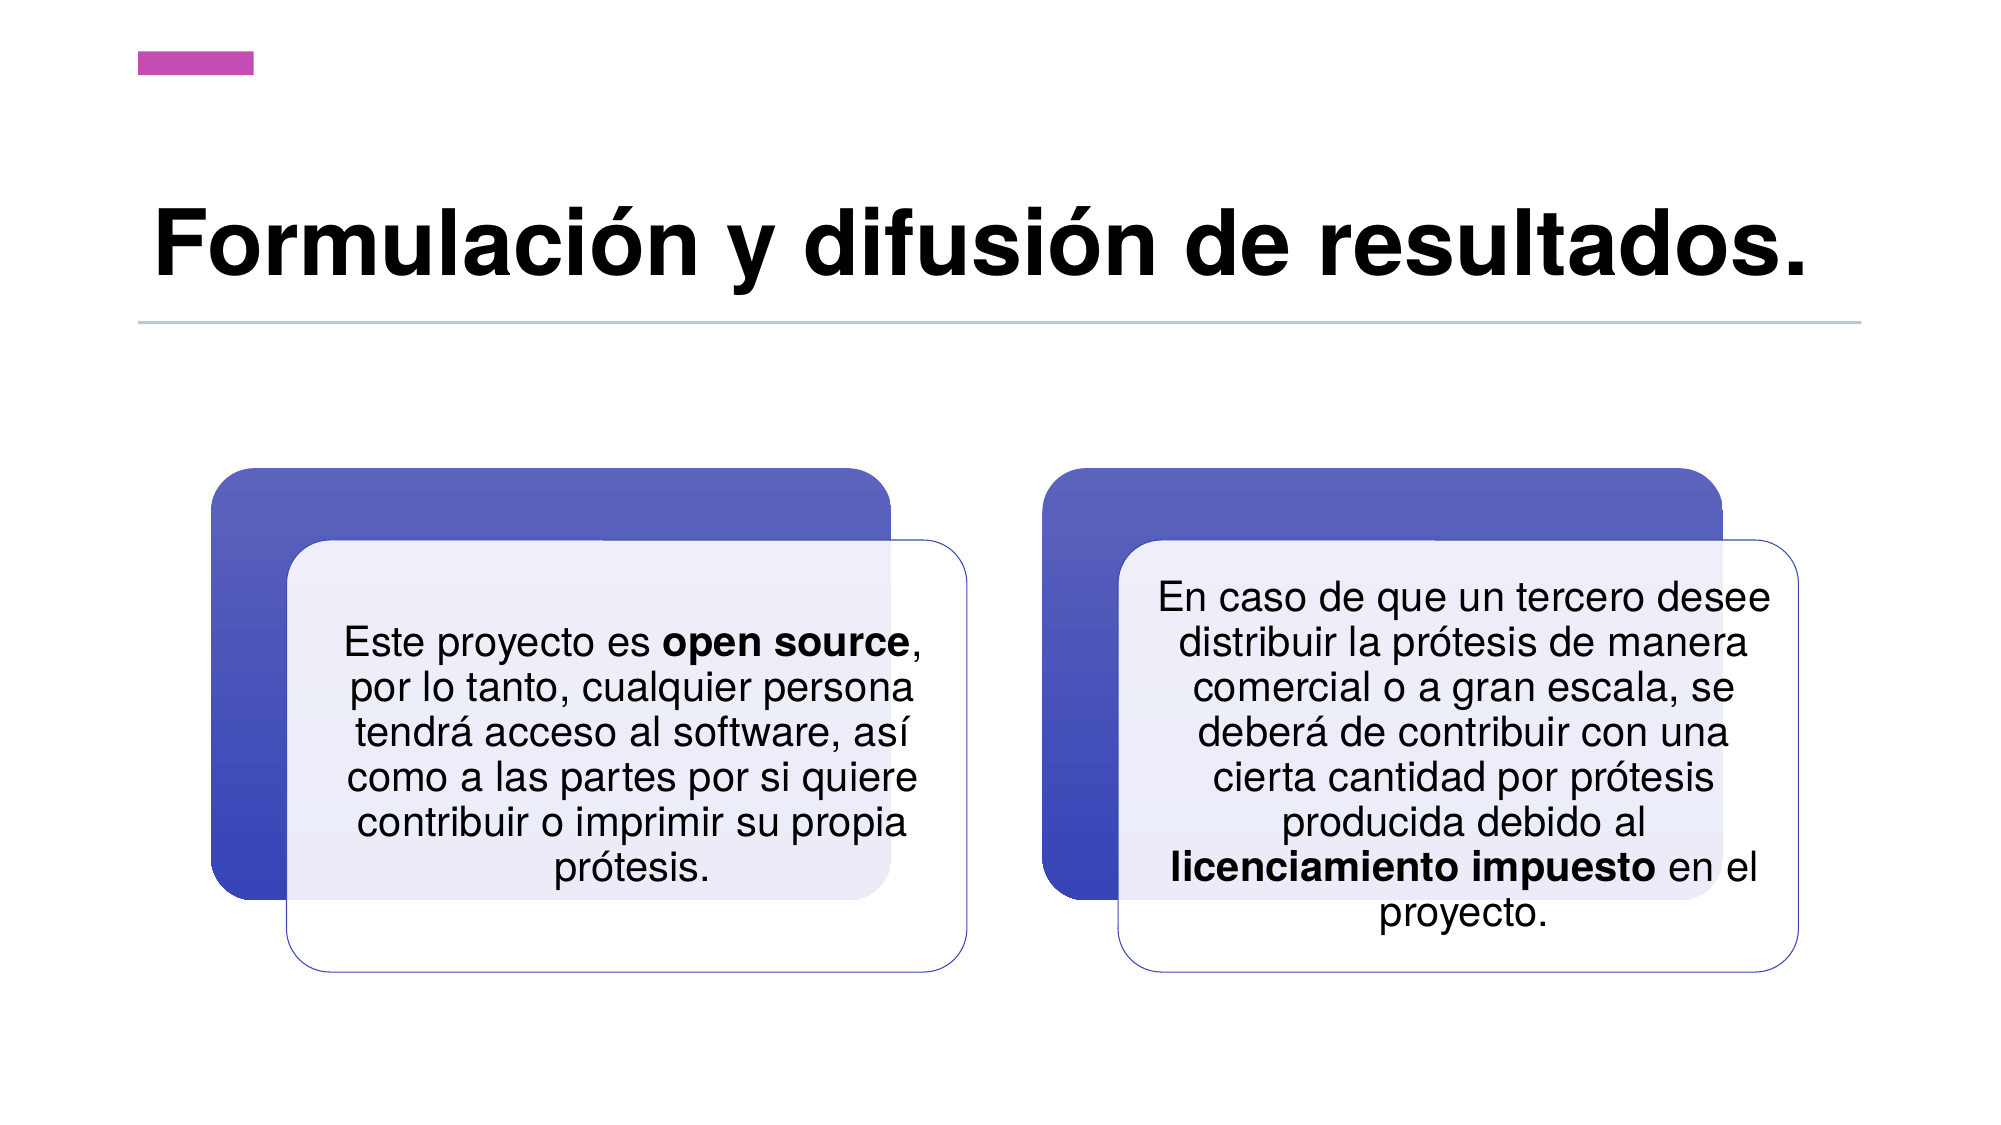

# Formulación y difusión de resultados.

Este proyecto es open source, por lo tanto, cualquier persona tendrá acceso al software, así como a las partes por si quiere contribuir o imprimir su propia prótesis.
En caso de que un tercero desee distribuir la prótesis de manera comercial o a gran escala, se deberá de contribuir con una cierta cantidad por prótesis producida debido al licenciamiento impuesto en el proyecto.